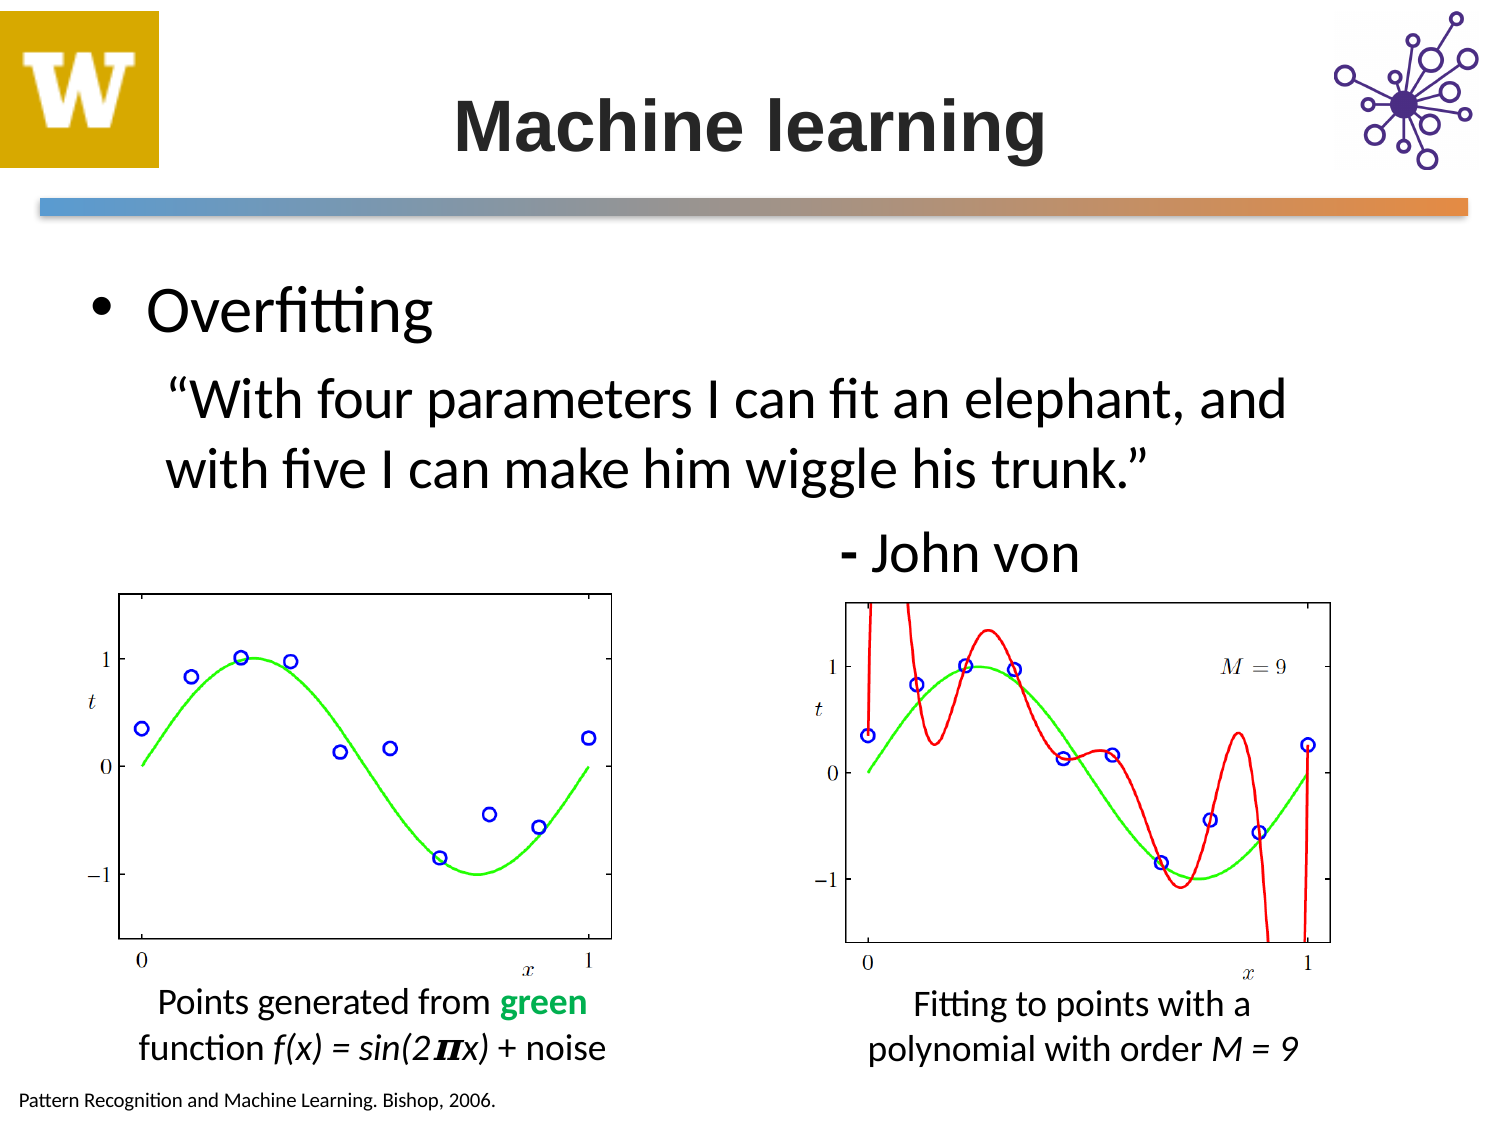

# Machine learning
Overfitting
“With four parameters I can fit an elephant, and  with five I can make him wiggle his trunk.”
- John von Neumann

Fitting to points with a  polynomial with order M = 9
Points generated from green
function f(x) = sin(2𝛑x) + noise
Pattern Recognition and Machine Learning. Bishop, 2006.